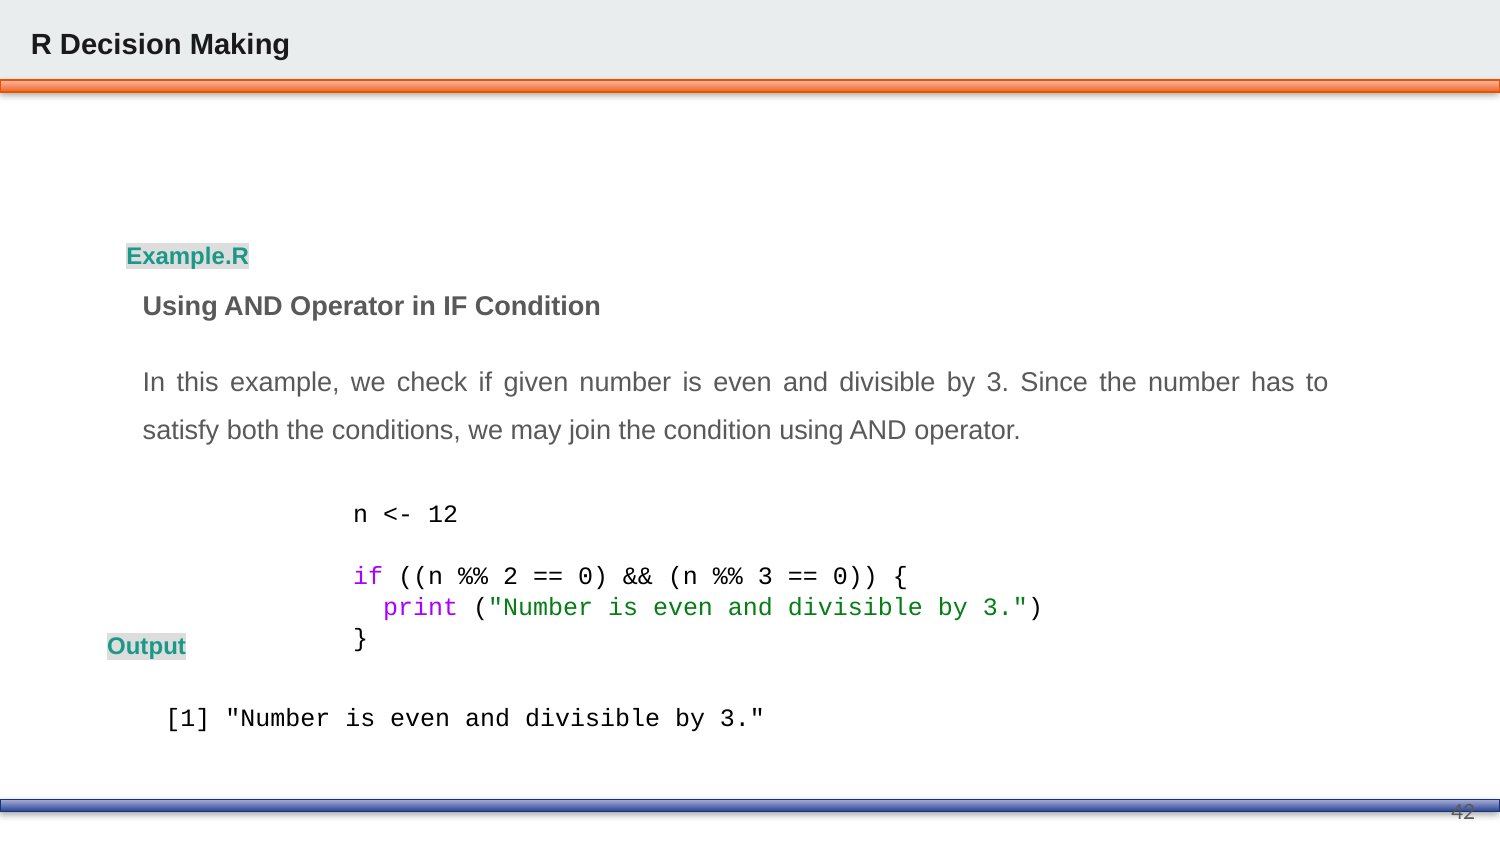

R Decision Making
Example.R
Using AND Operator in IF Condition
In this example, we check if given number is even and divisible by 3. Since the number has to satisfy both the conditions, we may join the condition using AND operator.
| n <- 12 if ((n %% 2 == 0) && (n %% 3 == 0)) { print ("Number is even and divisible by 3.") } |
| --- |
Output
| [1] "Number is even and divisible by 3." |
| --- |
42